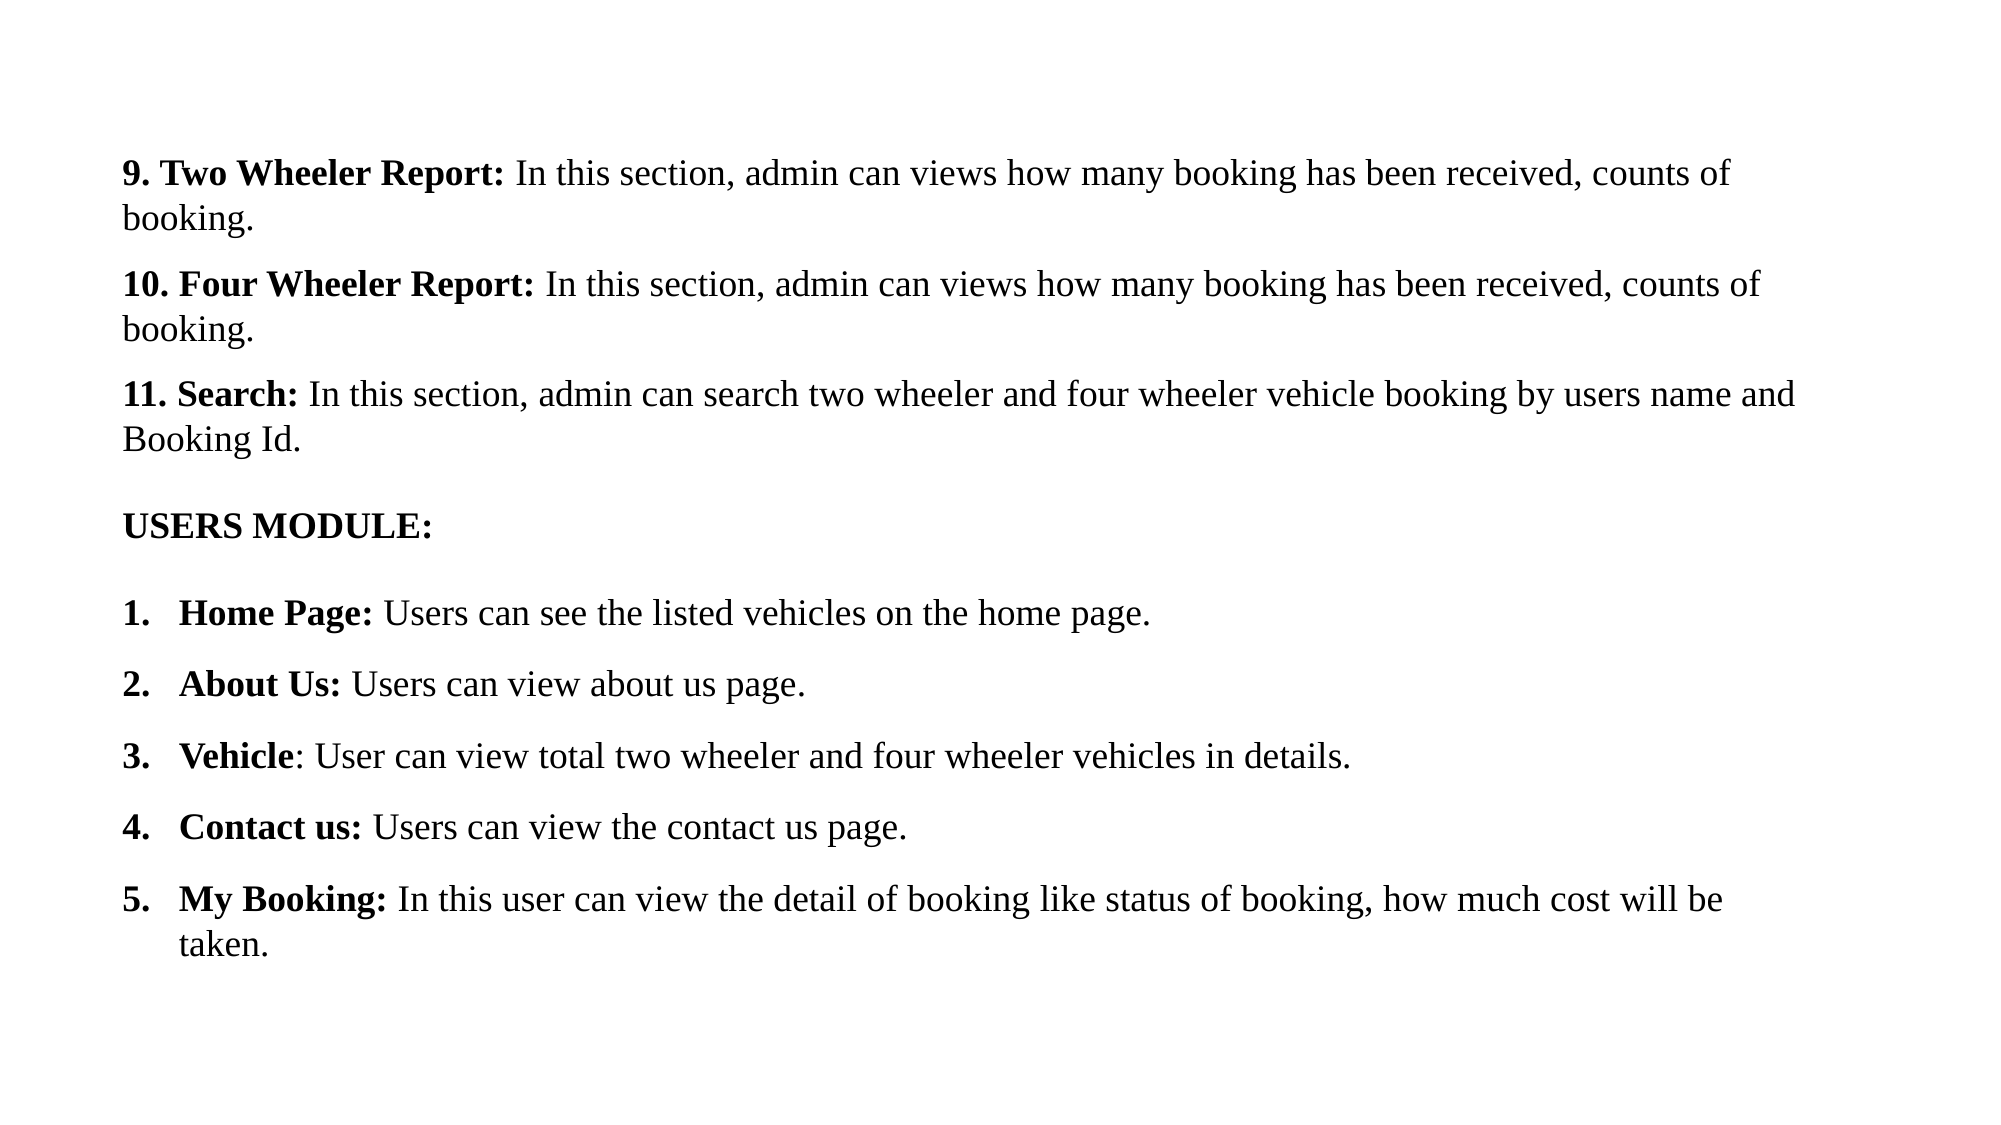

9. Two Wheeler Report: In this section, admin can views how many booking has been received, counts of booking.
10. Four Wheeler Report: In this section, admin can views how many booking has been received, counts of booking.
11. Search: In this section, admin can search two wheeler and four wheeler vehicle booking by users name and Booking Id.
USERS MODULE:
Home Page: Users can see the listed vehicles on the home page.
About Us: Users can view about us page.
Vehicle: User can view total two wheeler and four wheeler vehicles in details.
Contact us: Users can view the contact us page.
My Booking: In this user can view the detail of booking like status of booking, how much cost will be taken.